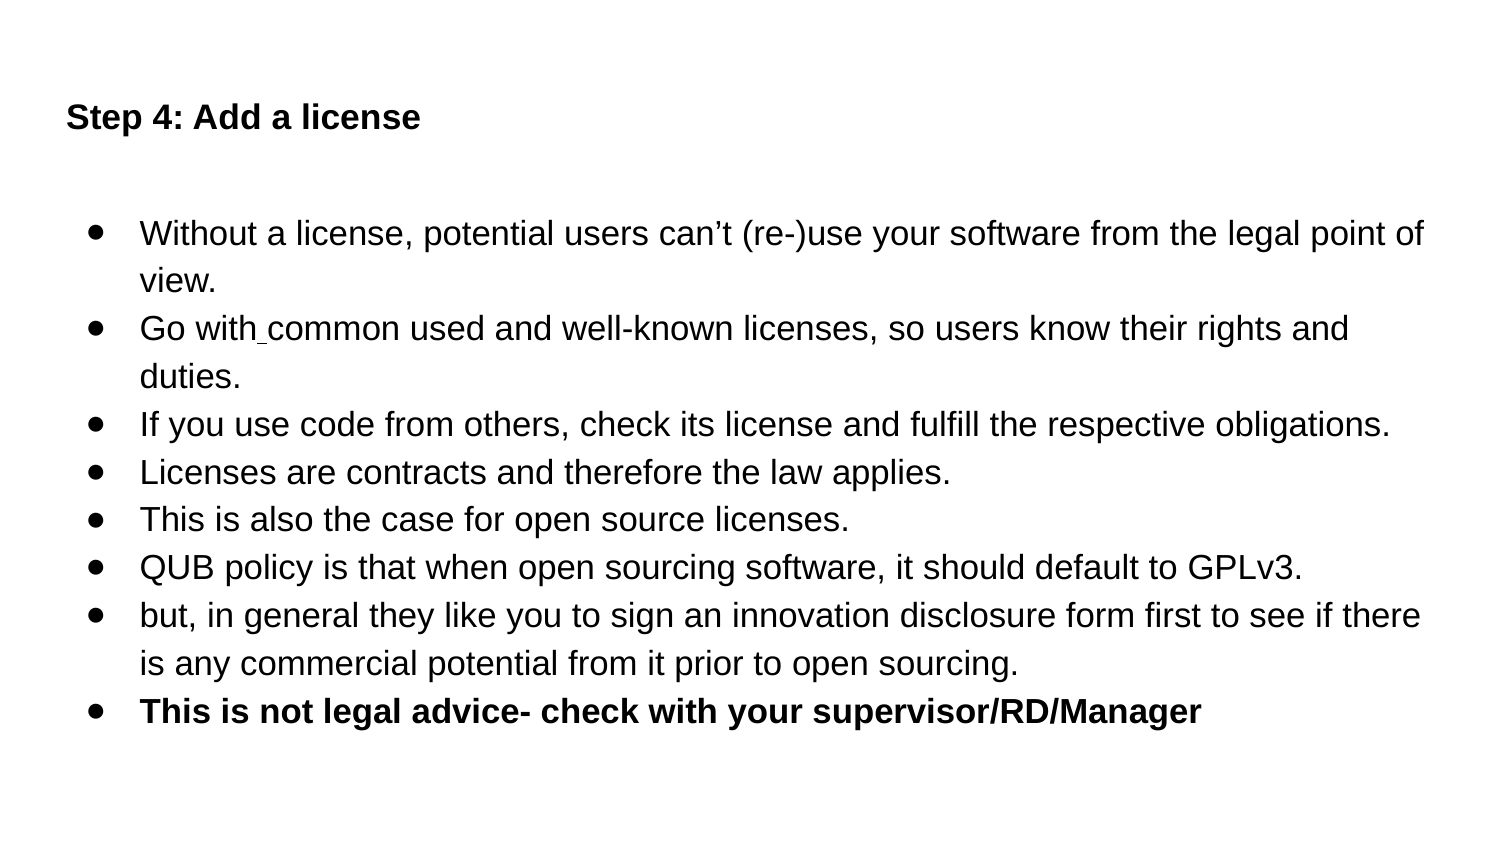

# Step 4: Add a license
Without a license, potential users can’t (re-)use your software from the legal point of view.
Go with common used and well-known licenses, so users know their rights and duties.
If you use code from others, check its license and fulfill the respective obligations.
Licenses are contracts and therefore the law applies.
This is also the case for open source licenses.
QUB policy is that when open sourcing software, it should default to GPLv3.
but, in general they like you to sign an innovation disclosure form first to see if there is any commercial potential from it prior to open sourcing.
This is not legal advice- check with your supervisor/RD/Manager